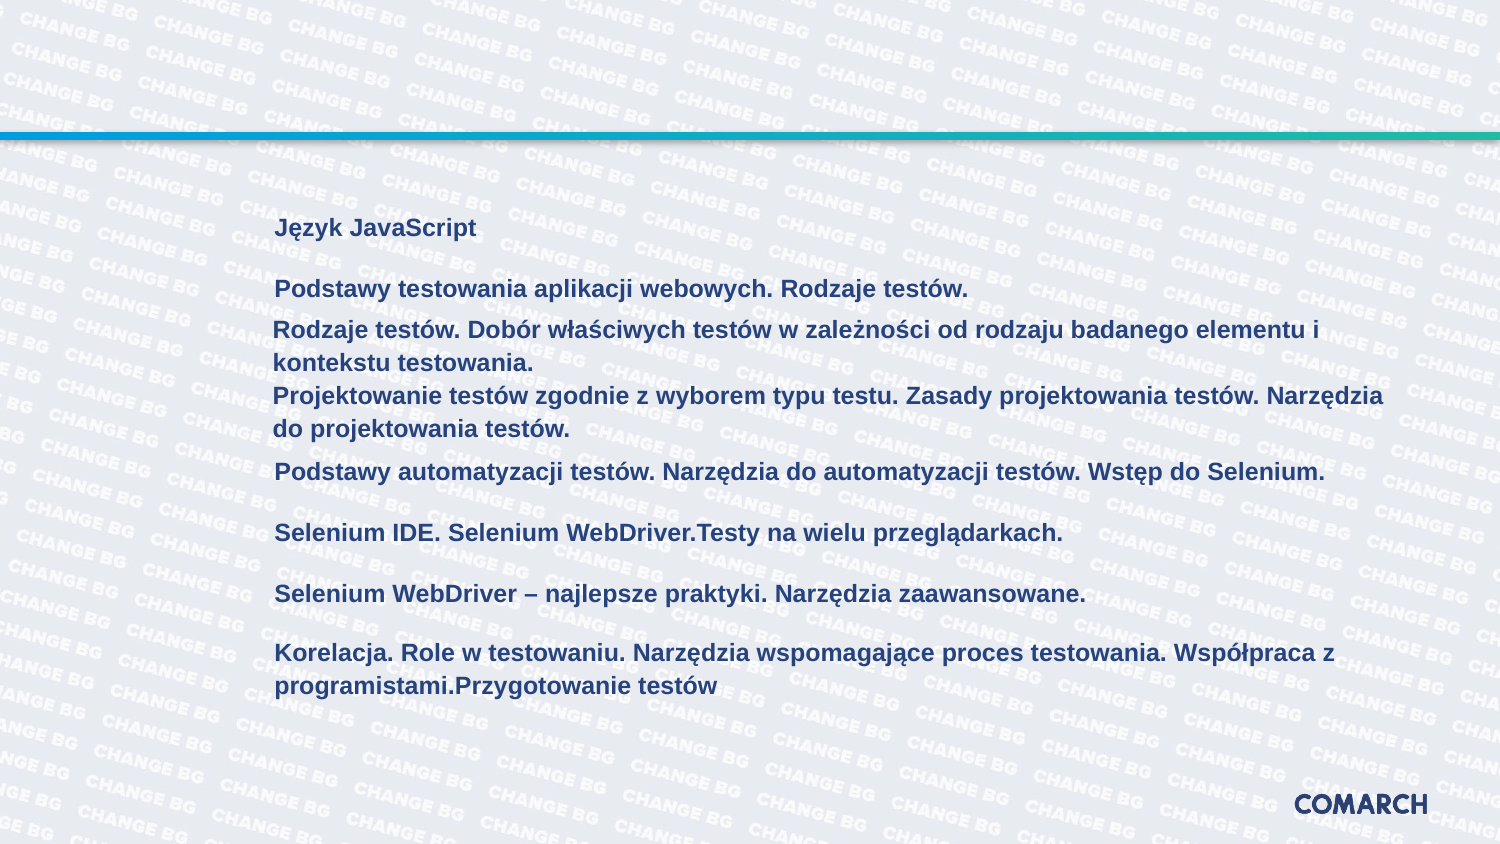

#

Język JavaScript

Podstawy testowania aplikacji webowych. Rodzaje testów.
Rodzaje testów. Dobór właściwych testów w zależności od rodzaju badanego elementu i kontekstu testowania.

Projektowanie testów zgodnie z wyborem typu testu. Zasady projektowania testów. Narzędzia do projektowania testów.

Podstawy automatyzacji testów. Narzędzia do automatyzacji testów. Wstęp do Selenium.

Selenium IDE. Selenium WebDriver.Testy na wielu przeglądarkach.

Selenium WebDriver – najlepsze praktyki. Narzędzia zaawansowane.

Korelacja. Role w testowaniu. Narzędzia wspomagające proces testowania. Współpraca z programistami.Przygotowanie testów